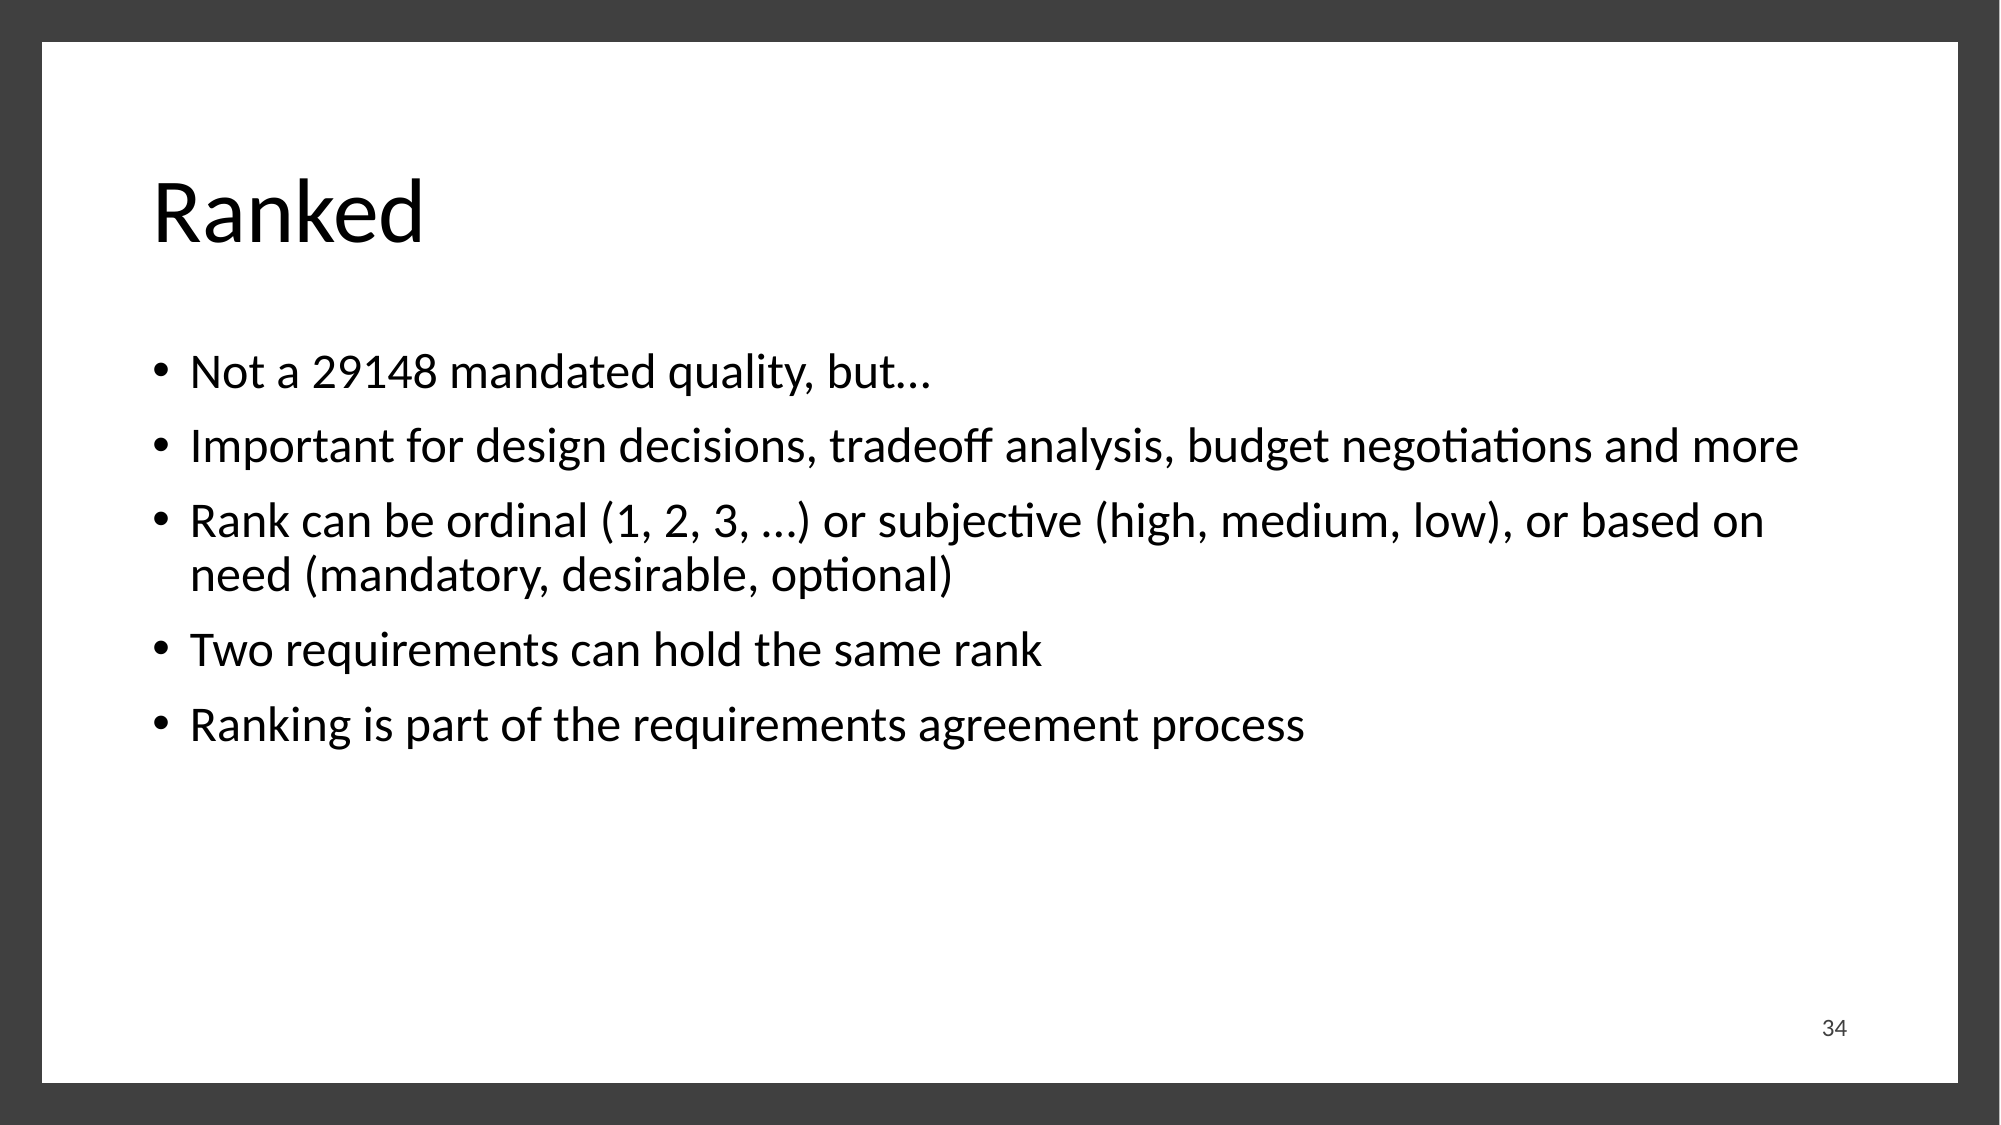

# Ranked
Not a 29148 mandated quality, but…
Important for design decisions, tradeoff analysis, budget negotiations and more
Rank can be ordinal (1, 2, 3, …) or subjective (high, medium, low), or based on need (mandatory, desirable, optional)
Two requirements can hold the same rank
Ranking is part of the requirements agreement process
34